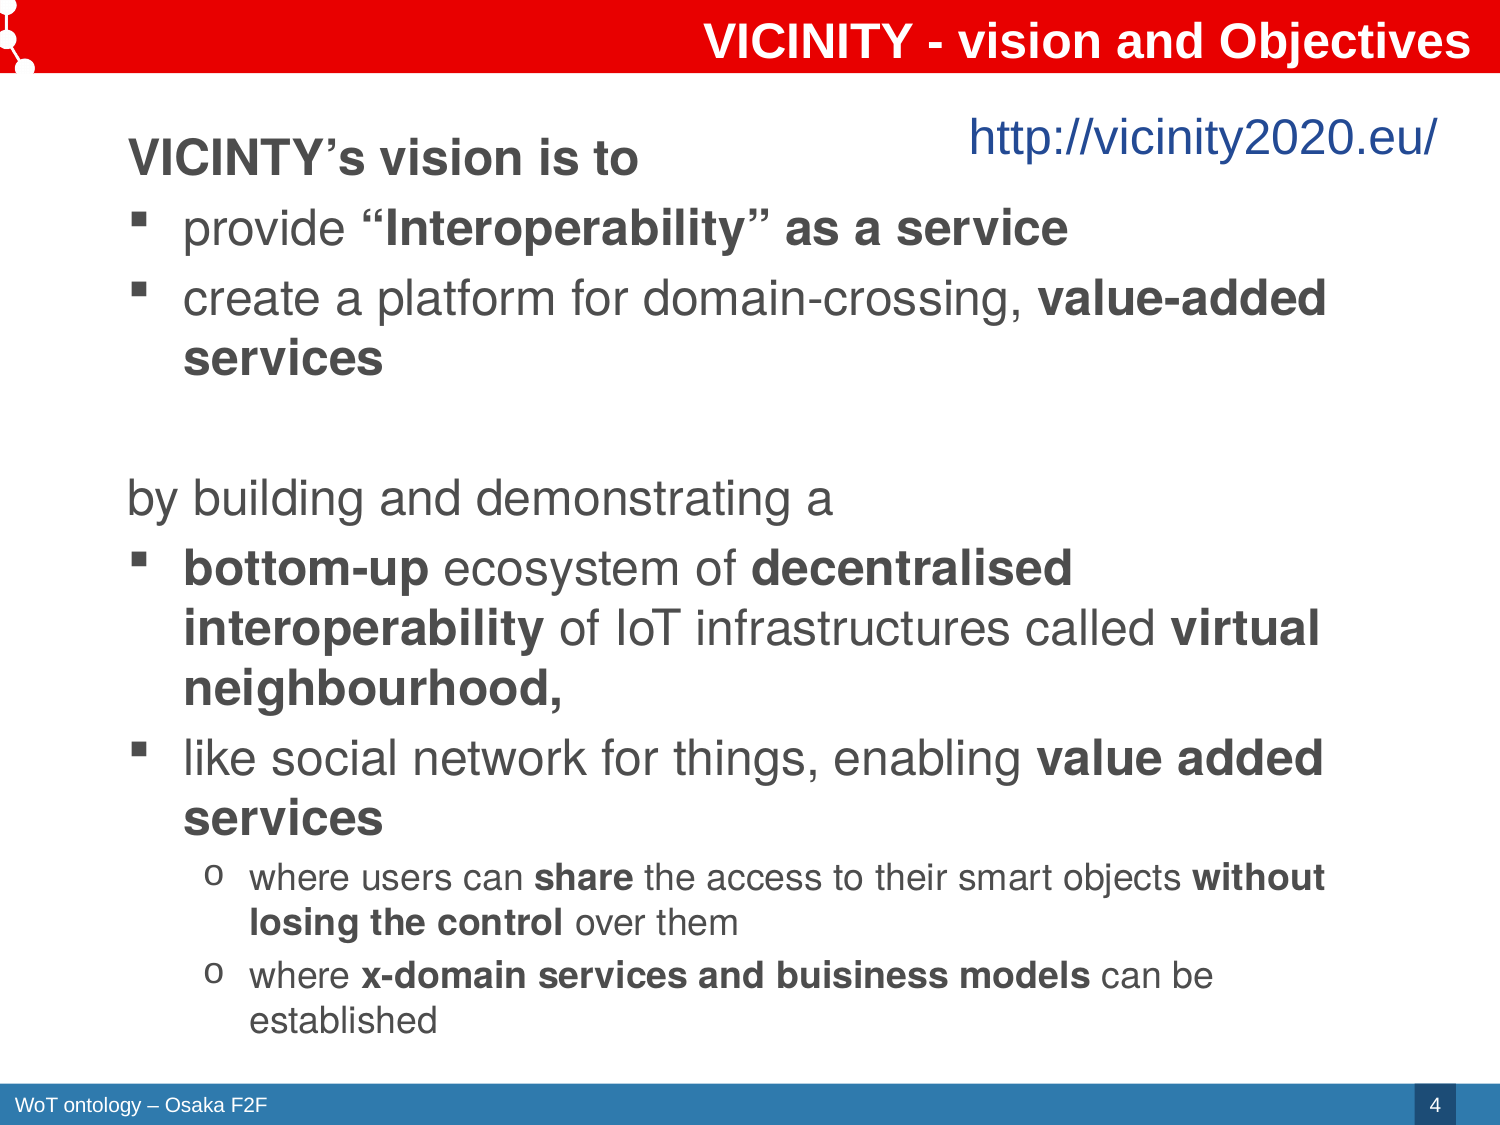

# VICINITY - vision and Objectives
http://vicinity2020.eu/
VICINTY’s vision is to
provide “Interoperability” as a service
create a platform for domain-crossing, value-added services

by building and demonstrating a
bottom-up ecosystem of decentralised interoperability of IoT infrastructures called virtual neighbourhood,
like social network for things, enabling value added services
where users can share the access to their smart objects without losing the control over them
where x-domain services and buisiness models can be established

4